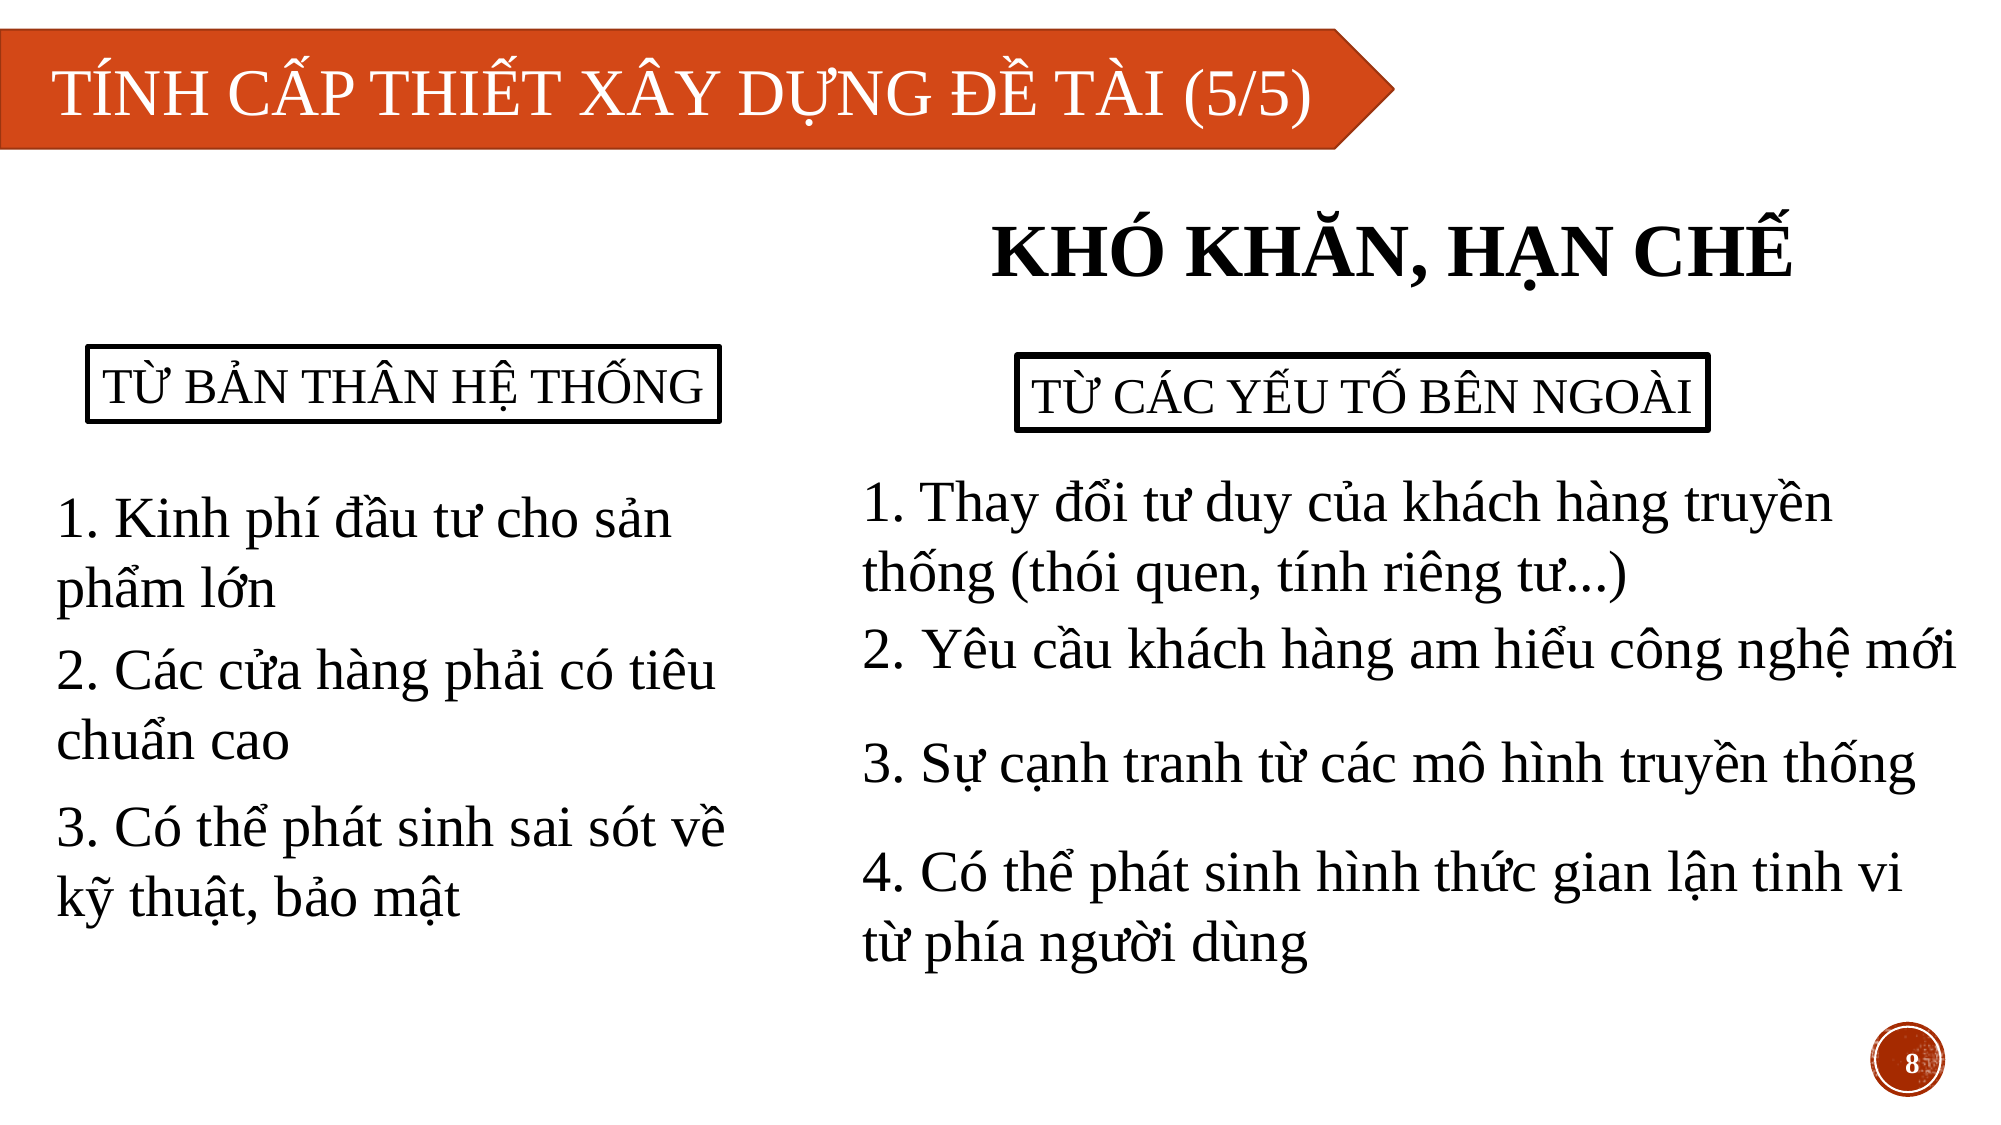

TÍNH CẤP THIẾT XÂY DỰNG ĐỀ TÀI (5/5)
KHÓ KHĂN, HẠN CHẾ
TỪ BẢN THÂN HỆ THỐNG
TỪ CÁC YẾU TỐ BÊN NGOÀI
1. Thay đổi tư duy của khách hàng truyền thống (thói quen, tính riêng tư...)
1. Kinh phí đầu tư cho sản phẩm lớn
2. Yêu cầu khách hàng am hiểu công nghệ mới
2. Các cửa hàng phải có tiêu chuẩn cao
3. Sự cạnh tranh từ các mô hình truyền thống
3. Có thể phát sinh sai sót về kỹ thuật, bảo mật

4. Có thể phát sinh hình thức gian lận tinh vi từ phía người dùng
8